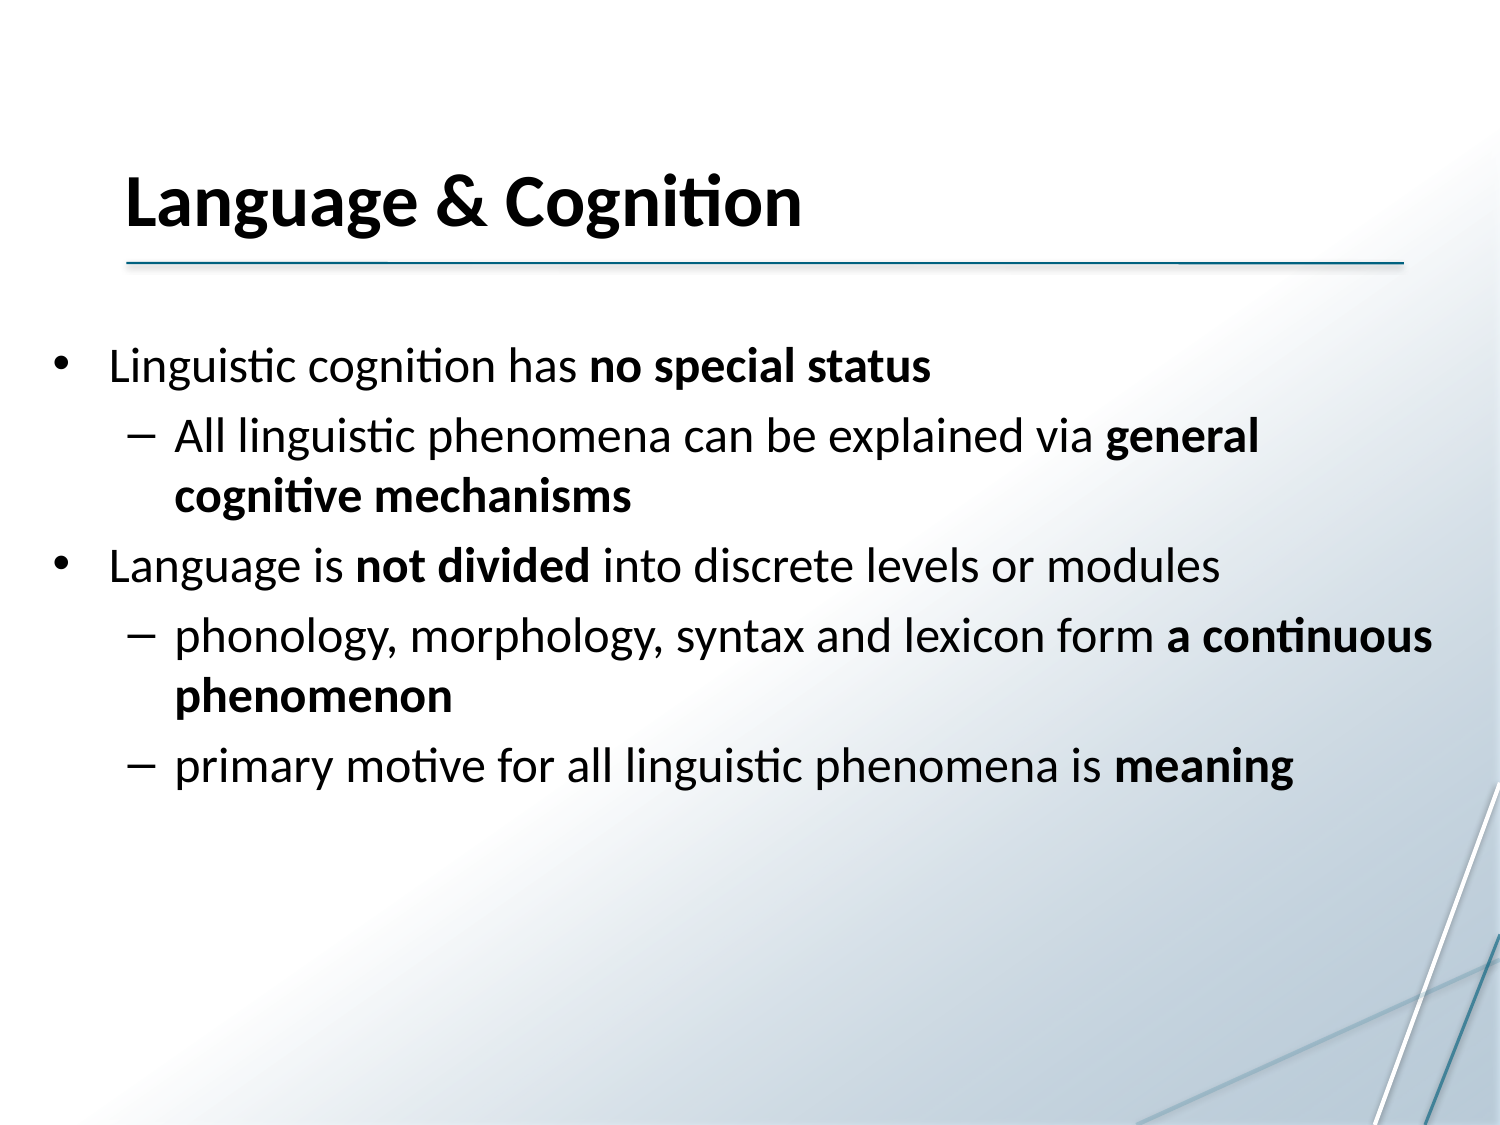

# Language & Cognition
Linguistic cognition has no special status
All linguistic phenomena can be explained via general cognitive mechanisms
Language is not divided into discrete levels or modules
phonology, morphology, syntax and lexicon form a continuous phenomenon
primary motive for all linguistic phenomena is meaning